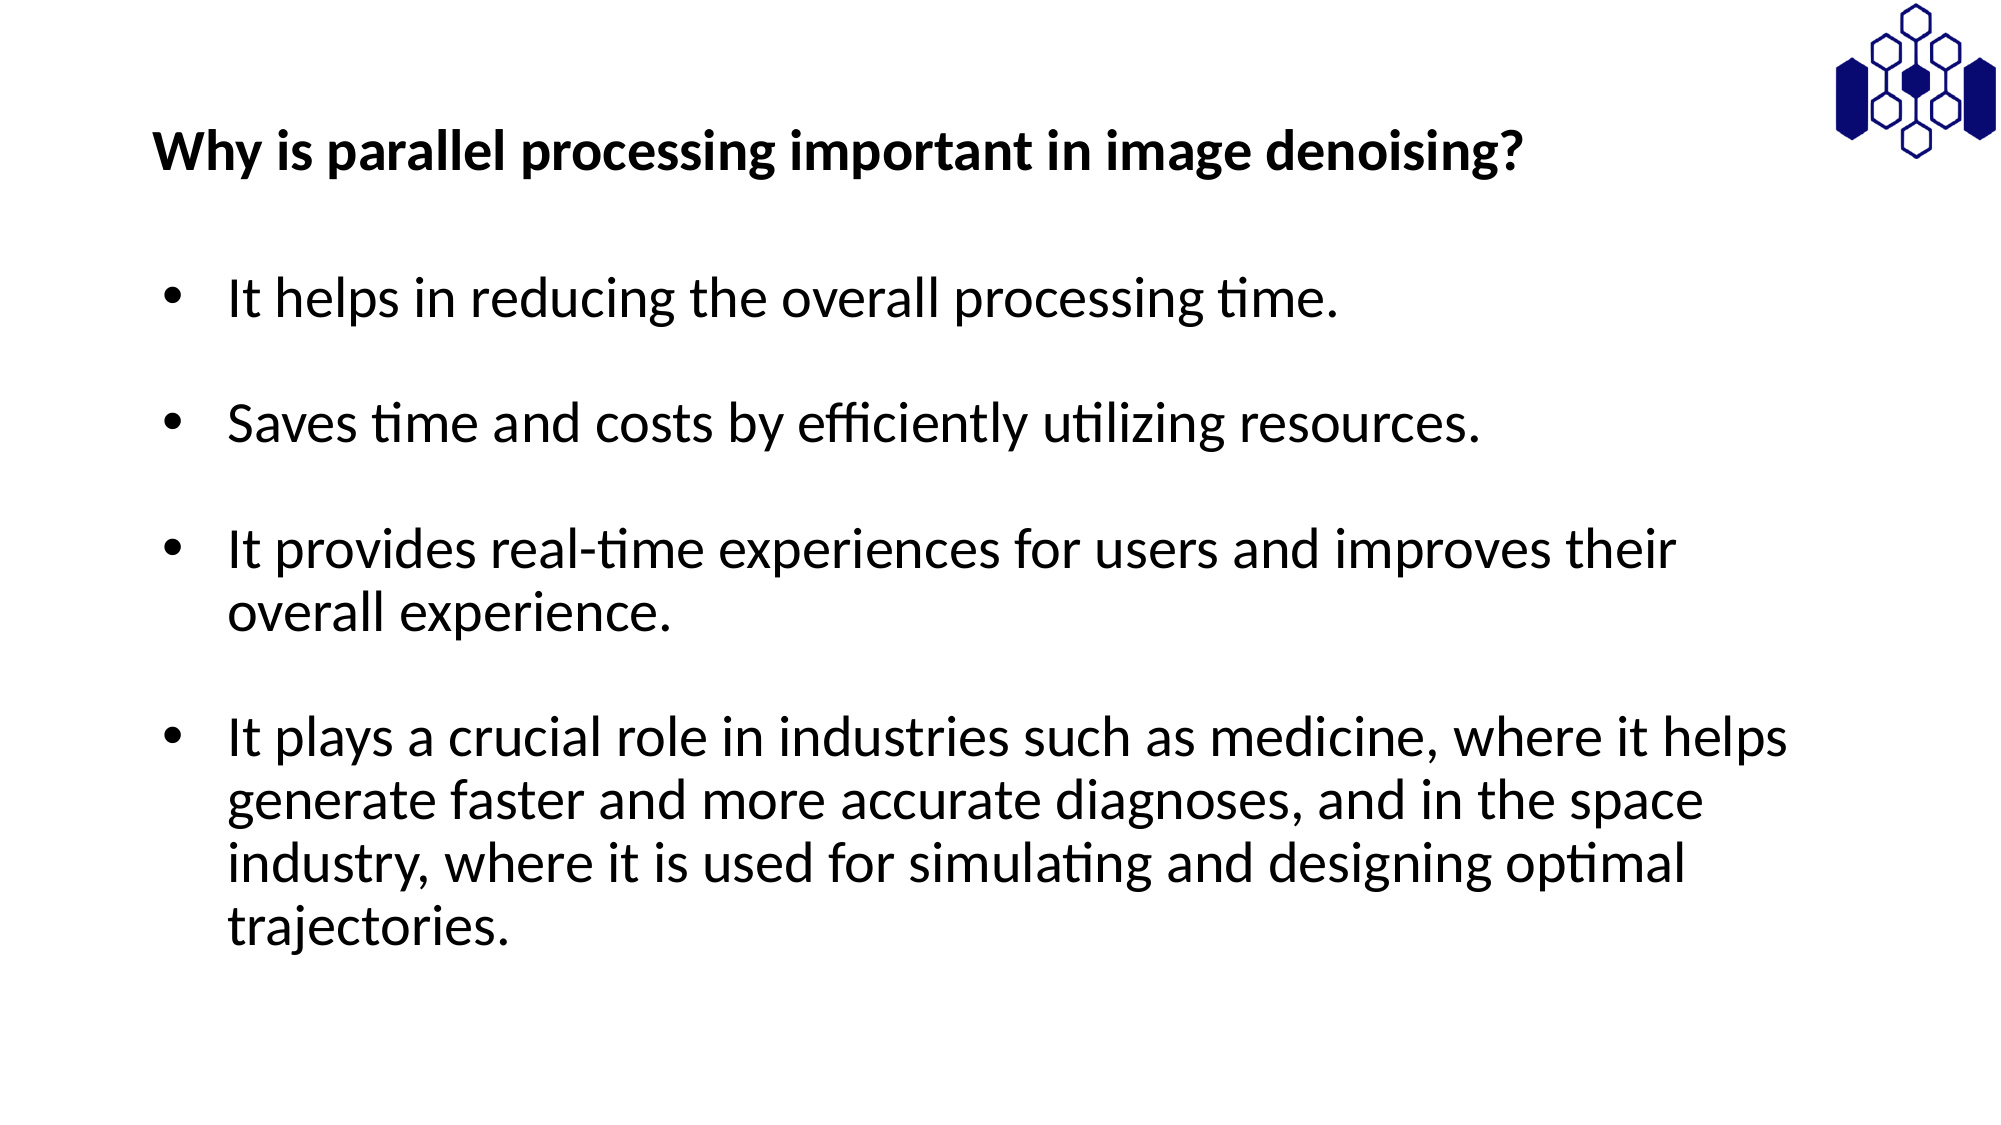

Why is parallel processing important in image denoising?

It helps in reducing the overall processing time.

Saves time and costs by efficiently utilizing resources.

It provides real-time experiences for users and improves their overall experience.

It plays a crucial role in industries such as medicine, where it helps generate faster and more accurate diagnoses, and in the space industry, where it is used for simulating and designing optimal trajectories.